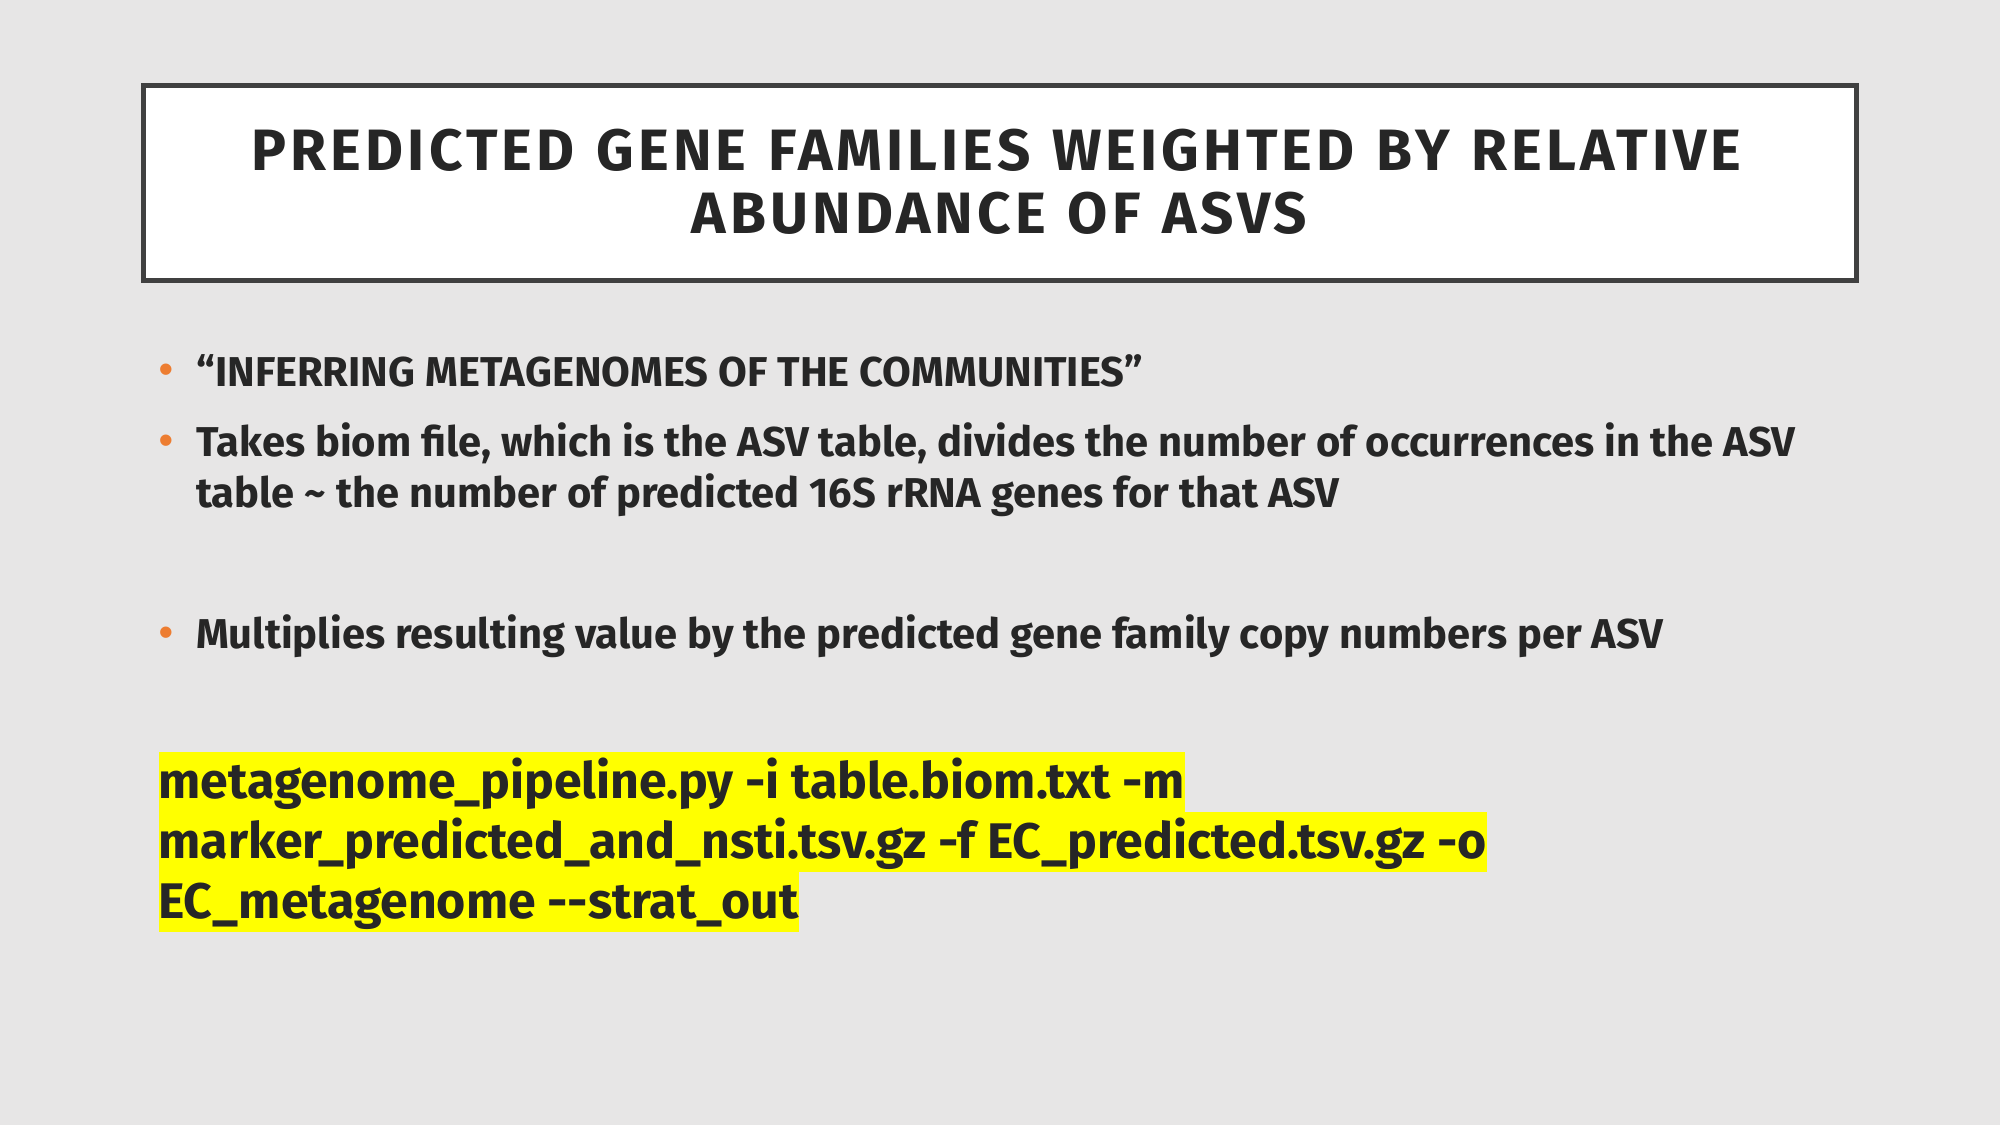

# PREDICTED GENE FAMILIES WEIGHTED BY RELATIVE ABUNDANCE OF ASVS
“INFERRING METAGENOMES OF THE COMMUNITIES”
Takes biom file, which is the ASV table, divides the number of occurrences in the ASV table ~ the number of predicted 16S rRNA genes for that ASV

Multiplies resulting value by the predicted gene family copy numbers per ASV

metagenome_pipeline.py -i table.biom.txt -m marker_predicted_and_nsti.tsv.gz -f EC_predicted.tsv.gz -o EC_metagenome --strat_out